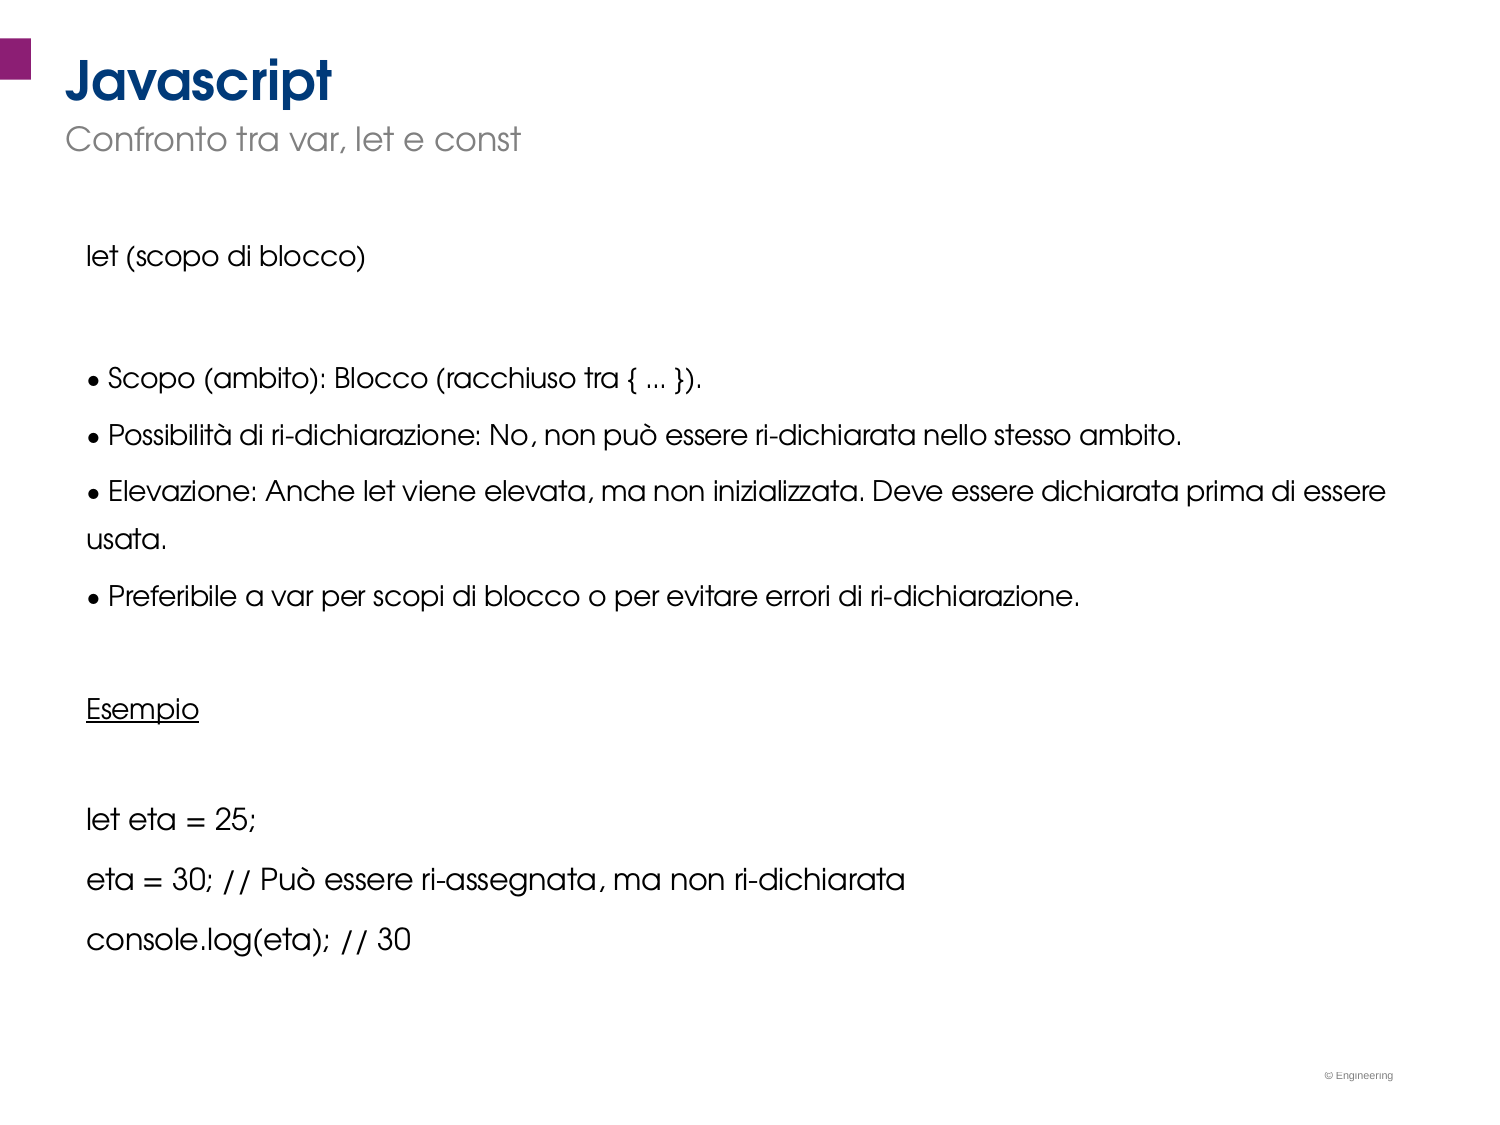

Javascript
Confronto tra var, let e const
let (scopo di blocco)
• Scopo (ambito): Blocco (racchiuso tra { ... }).
• Possibilità di ri-dichiarazione: No, non può essere ri-dichiarata nello stesso ambito.
• Elevazione: Anche let viene elevata, ma non inizializzata. Deve essere dichiarata prima di essere usata.
• Preferibile a var per scopi di blocco o per evitare errori di ri-dichiarazione.

Esempio
let eta = 25;
eta = 30; // Può essere ri-assegnata, ma non ri-dichiarata
console.log(eta); // 30